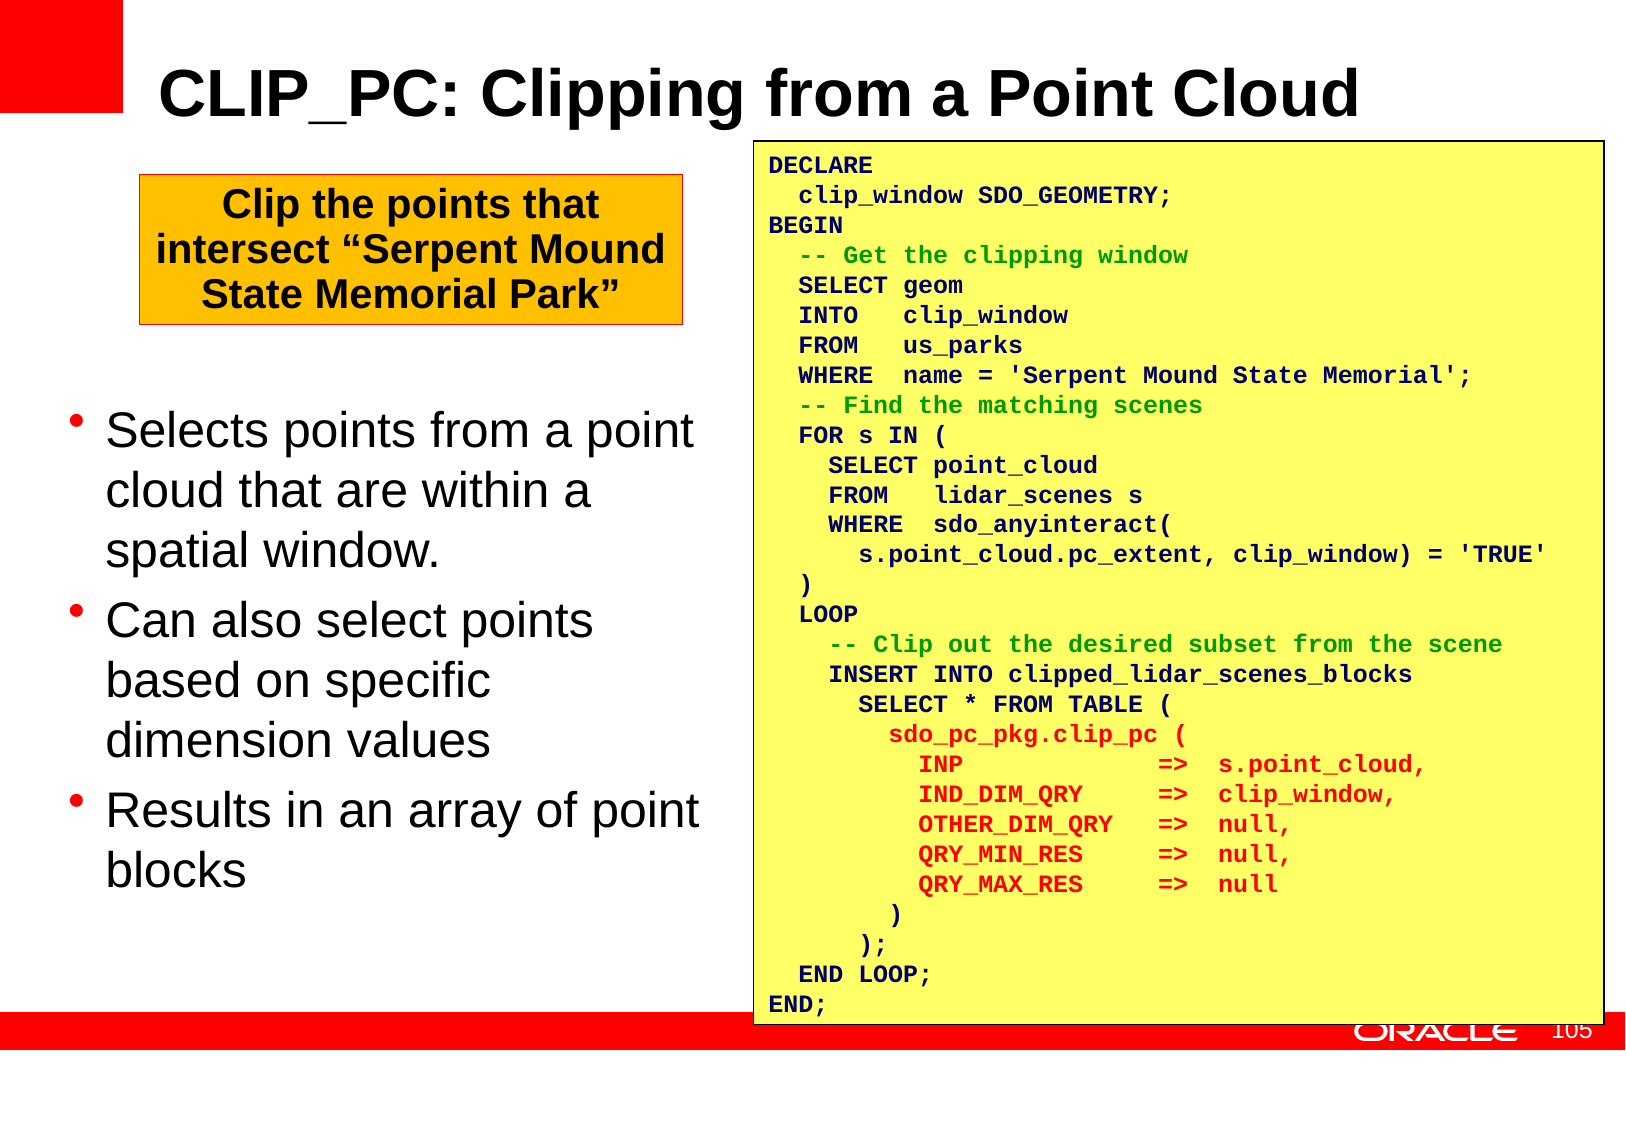

# CLIP_PC: Clipping from a Point Cloud
DECLARE
  clip_window SDO_GEOMETRY;
BEGIN
  -- Get the clipping window
  SELECT geom
  INTO   clip_window
  FROM   us_parks
  WHERE  name = 'Serpent Mound State Memorial';
  -- Find the matching scenes
  FOR s IN (
    SELECT point_cloud
    FROM   lidar_scenes s
    WHERE  sdo_anyinteract(
      s.point_cloud.pc_extent, clip_window) = 'TRUE'
  )
  LOOP
    -- Clip out the desired subset from the scene
    INSERT INTO clipped_lidar_scenes_blocks
      SELECT * FROM TABLE (
        sdo_pc_pkg.clip_pc (
          INP             =>  s.point_cloud,
          IND_DIM_QRY     =>  clip_window,
          OTHER_DIM_QRY   =>  null,
          QRY_MIN_RES     =>  null,
          QRY_MAX_RES     =>  null
        )
      );
  END LOOP;
END;
Clip the points that intersect “Serpent Mound State Memorial Park”

Selects points from a point cloud that are within a spatial window.
Can also select points based on specific dimension values
Results in an array of point blocks